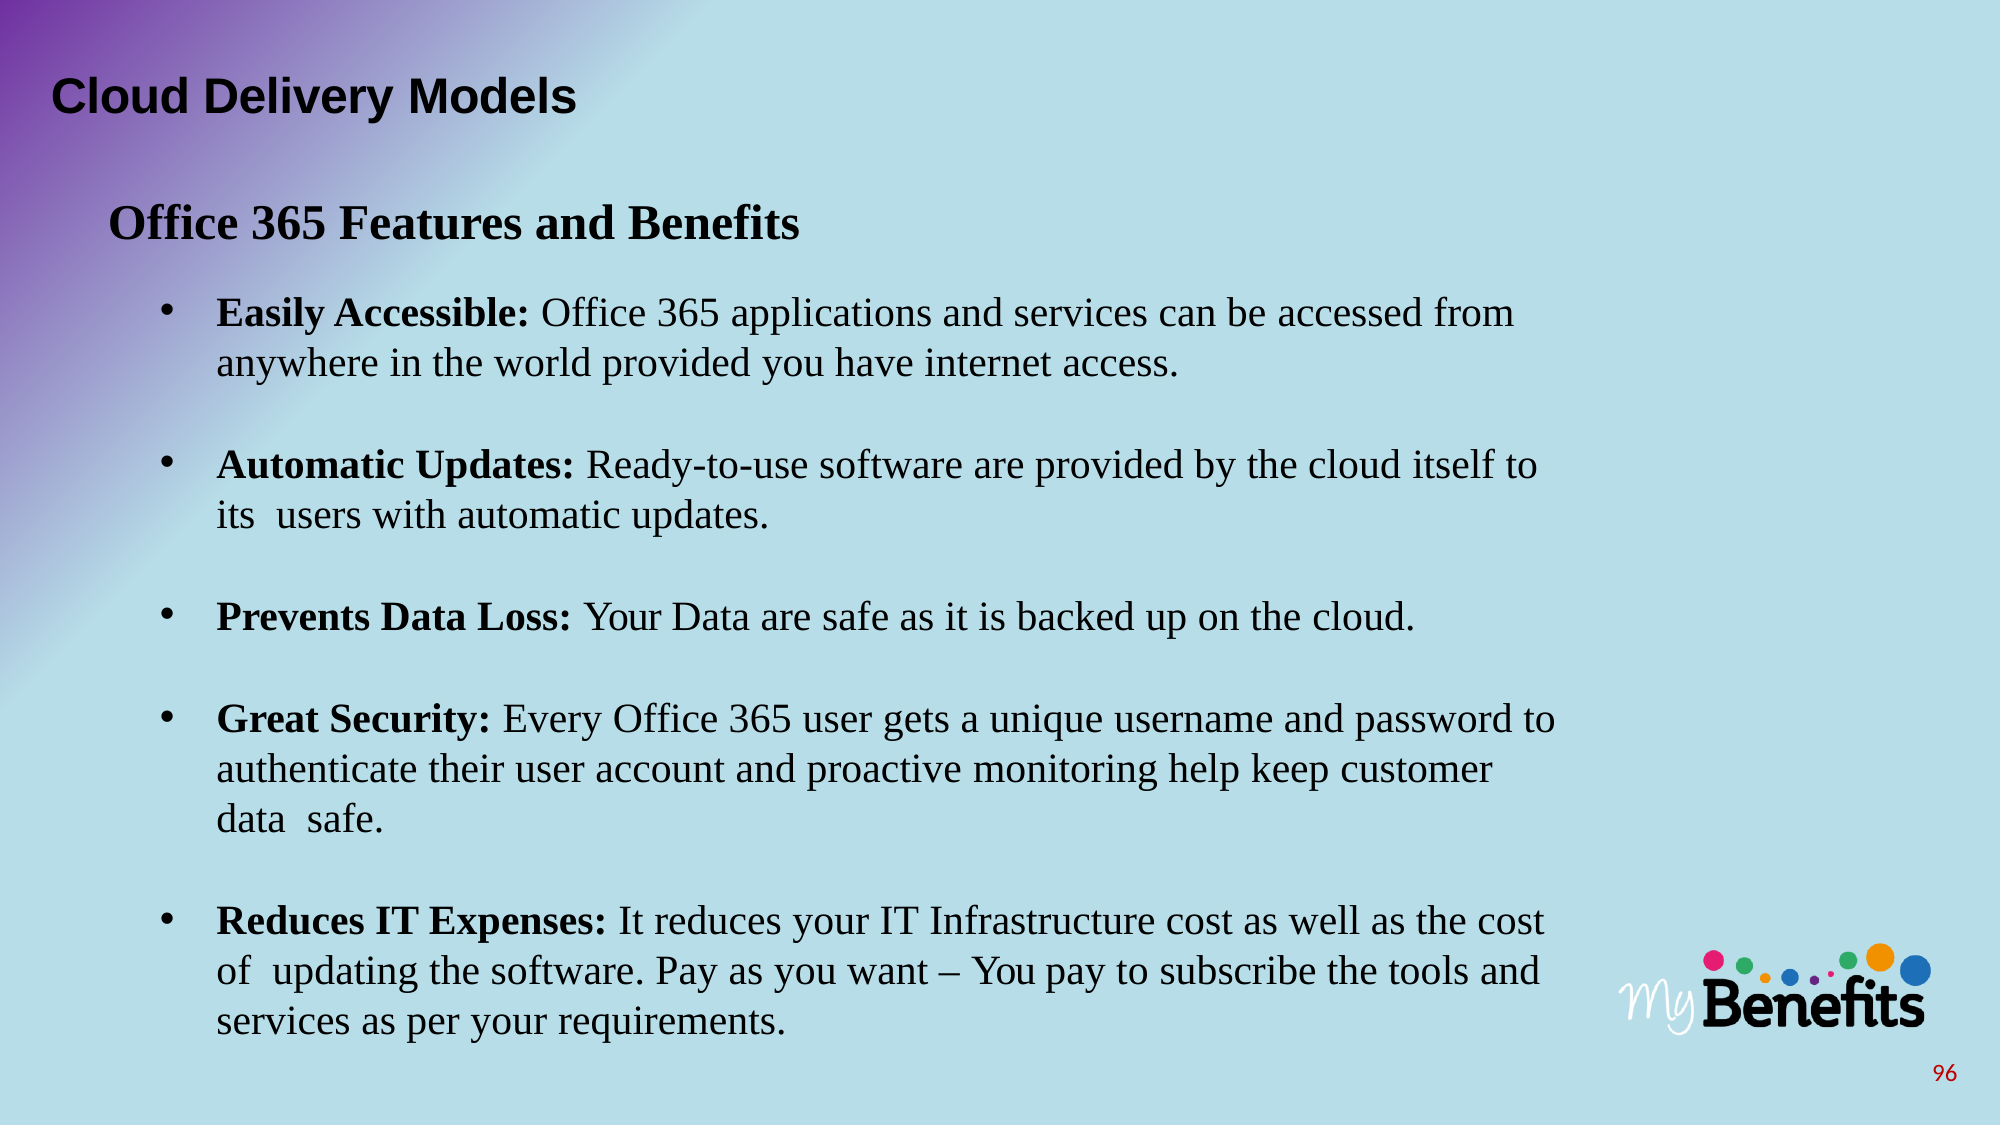

# Cloud Delivery Models
Office 365 Features and Benefits
Easily Accessible: Office 365 applications and services can be accessed from
anywhere in the world provided you have internet access.

Automatic Updates: Ready-to-use software are provided by the cloud itself to its  users with automatic updates.

Prevents Data Loss: Your Data are safe as it is backed up on the cloud.

Great Security: Every Office 365 user gets a unique username and password to  authenticate their user account and proactive monitoring help keep customer data  safe.

Reduces IT Expenses: It reduces your IT Infrastructure cost as well as the cost of  updating the software. Pay as you want – You pay to subscribe the tools and  services as per your requirements.

96